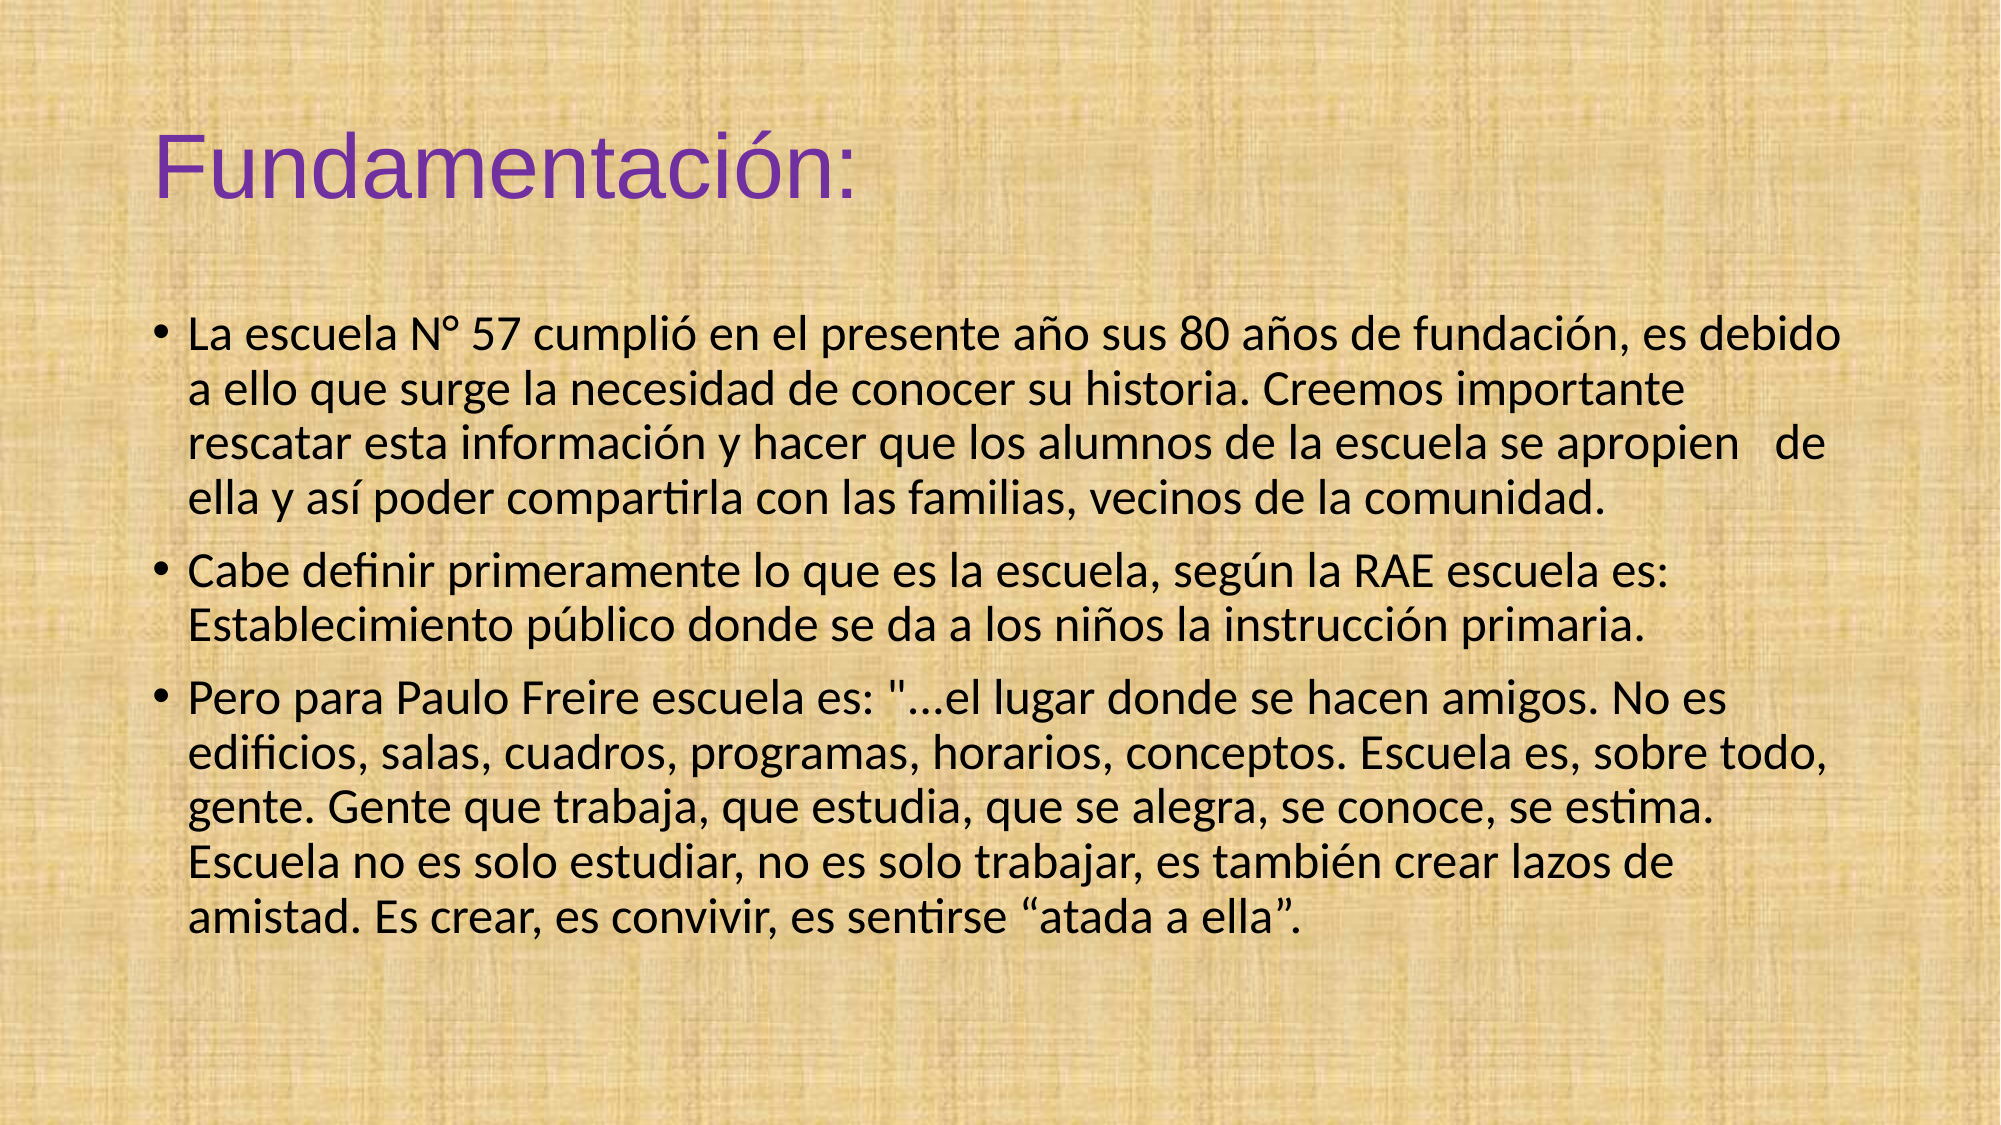

# Fundamentación:
La escuela N° 57 cumplió en el presente año sus 80 años de fundación, es debido a ello que surge la necesidad de conocer su historia. Creemos importante rescatar esta información y hacer que los alumnos de la escuela se apropien   de ella y así poder compartirla con las familias, vecinos de la comunidad.
Cabe definir primeramente lo que es la escuela, según la RAE escuela es: Establecimiento público donde se da a los niños la instrucción primaria.
Pero para Paulo Freire escuela es: "...el lugar donde se hacen amigos. No es edificios, salas, cuadros, programas, horarios, conceptos. Escuela es, sobre todo, gente. Gente que trabaja, que estudia, que se alegra, se conoce, se estima. Escuela no es solo estudiar, no es solo trabajar, es también crear lazos de amistad. Es crear, es convivir, es sentirse “atada a ella”.